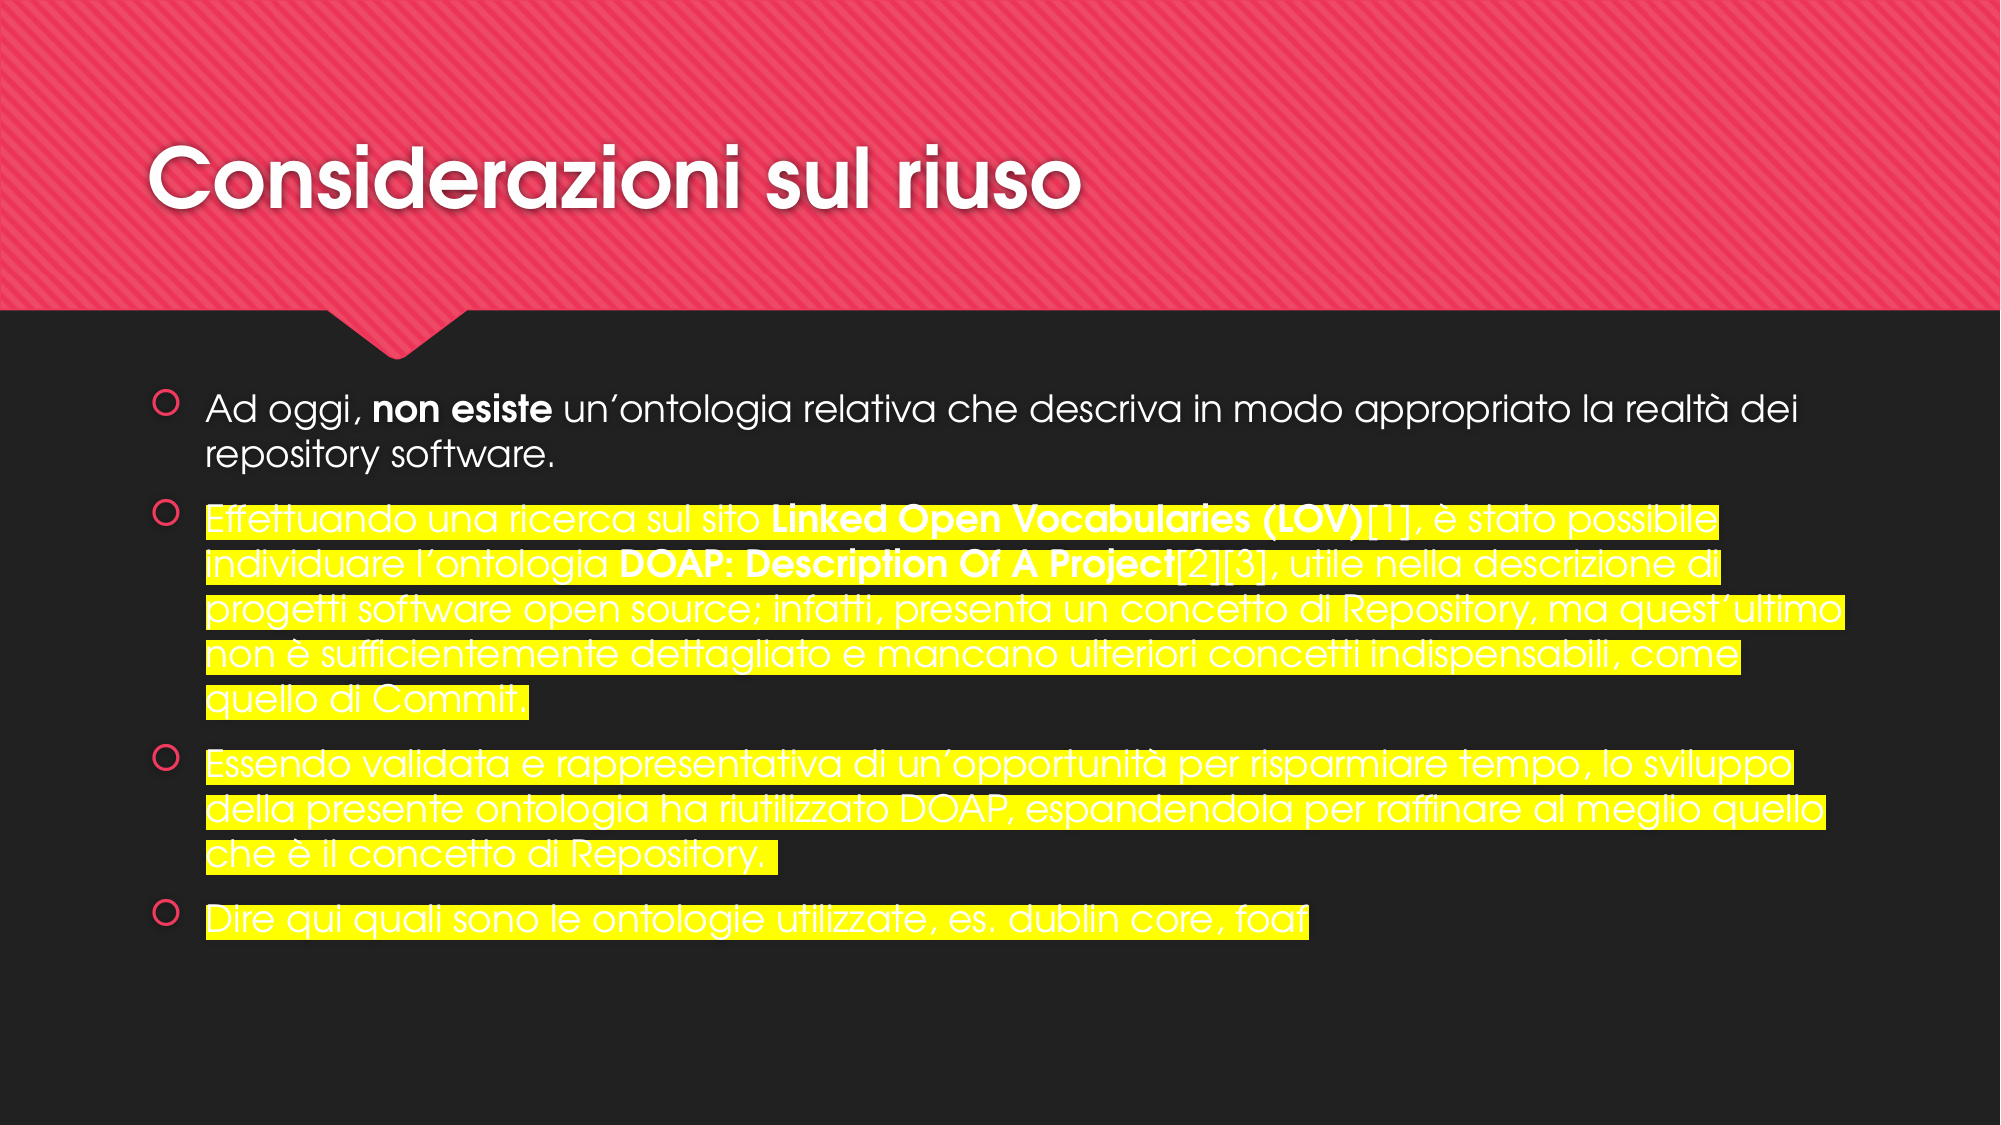

# Considerazioni sul riuso
Ad oggi, non esiste un’ontologia relativa che descriva in modo appropriato la realtà dei repository software.
Effettuando una ricerca sul sito Linked Open Vocabularies (LOV)[1], è stato possibile individuare l’ontologia DOAP: Description Of A Project[2][3], utile nella descrizione di progetti software open source; infatti, presenta un concetto di Repository, ma quest’ultimo non è sufficientemente dettagliato e mancano ulteriori concetti indispensabili, come quello di Commit.
Essendo validata e rappresentativa di un’opportunità per risparmiare tempo, lo sviluppo della presente ontologia ha riutilizzato DOAP, espandendola per raffinare al meglio quello che è il concetto di Repository.
Dire qui quali sono le ontologie utilizzate, es. dublin core, foaf